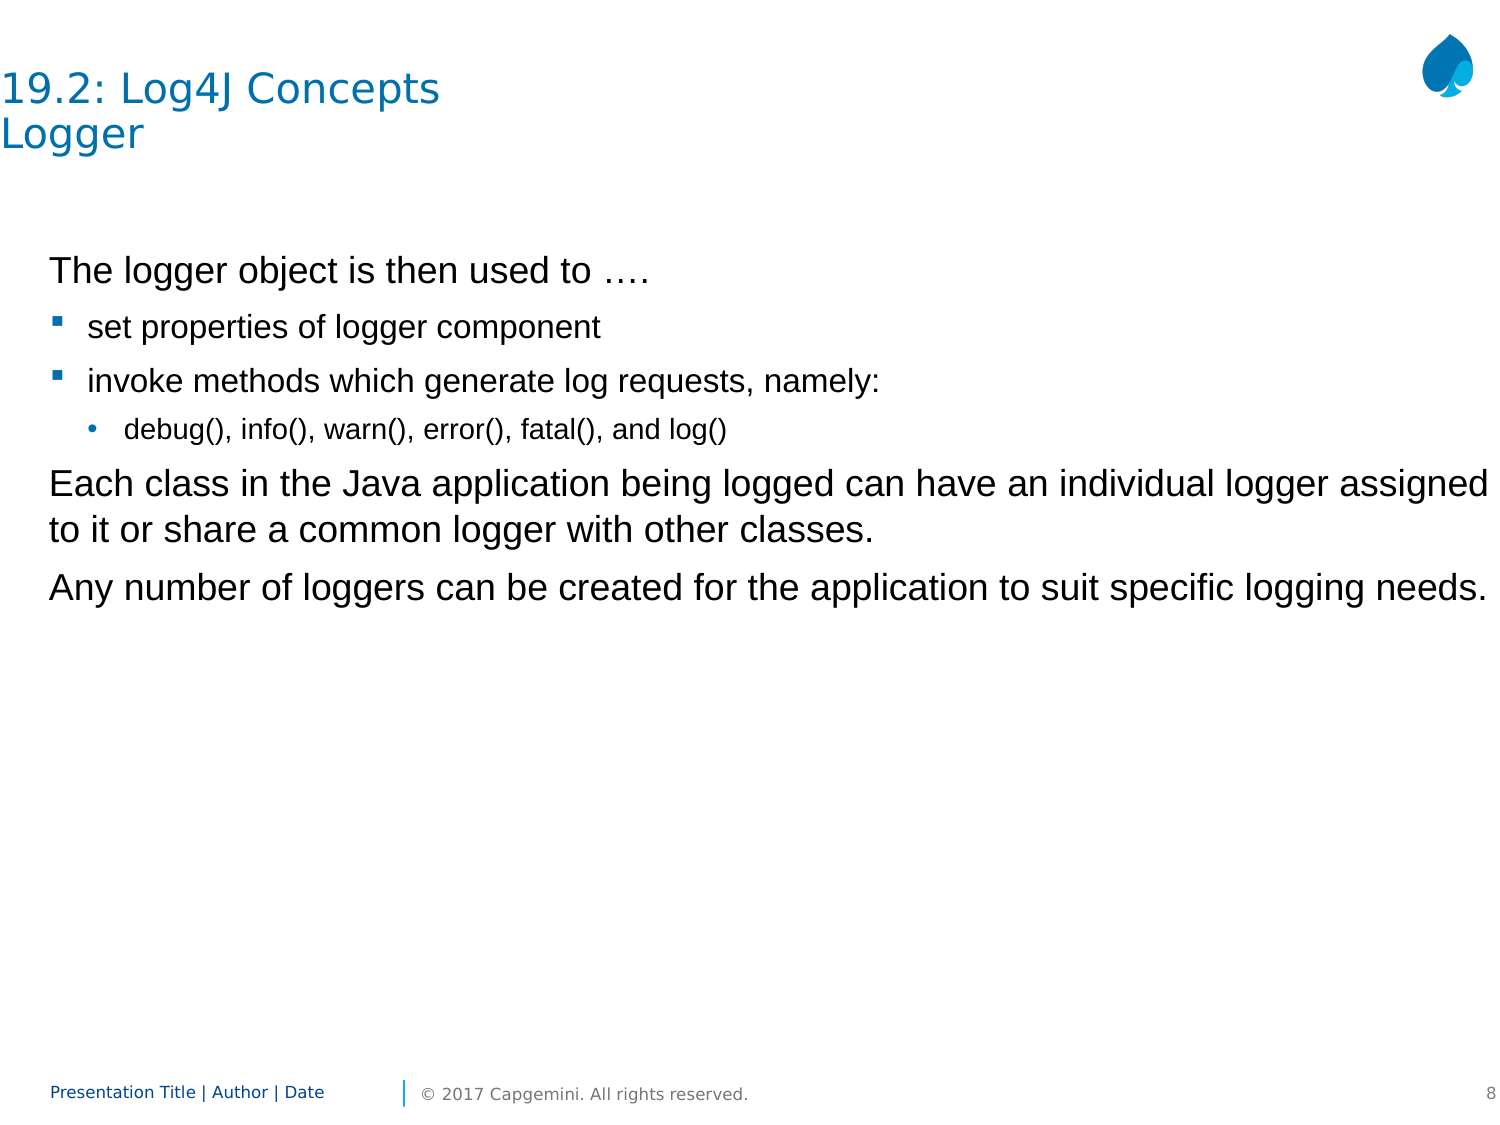

19.2: Log4J Concepts
Logger
The logger object is then used to ….
set properties of logger component
invoke methods which generate log requests, namely:
debug(), info(), warn(), error(), fatal(), and log()
Each class in the Java application being logged can have an individual logger assigned to it or share a common logger with other classes.
Any number of loggers can be created for the application to suit specific logging needs.